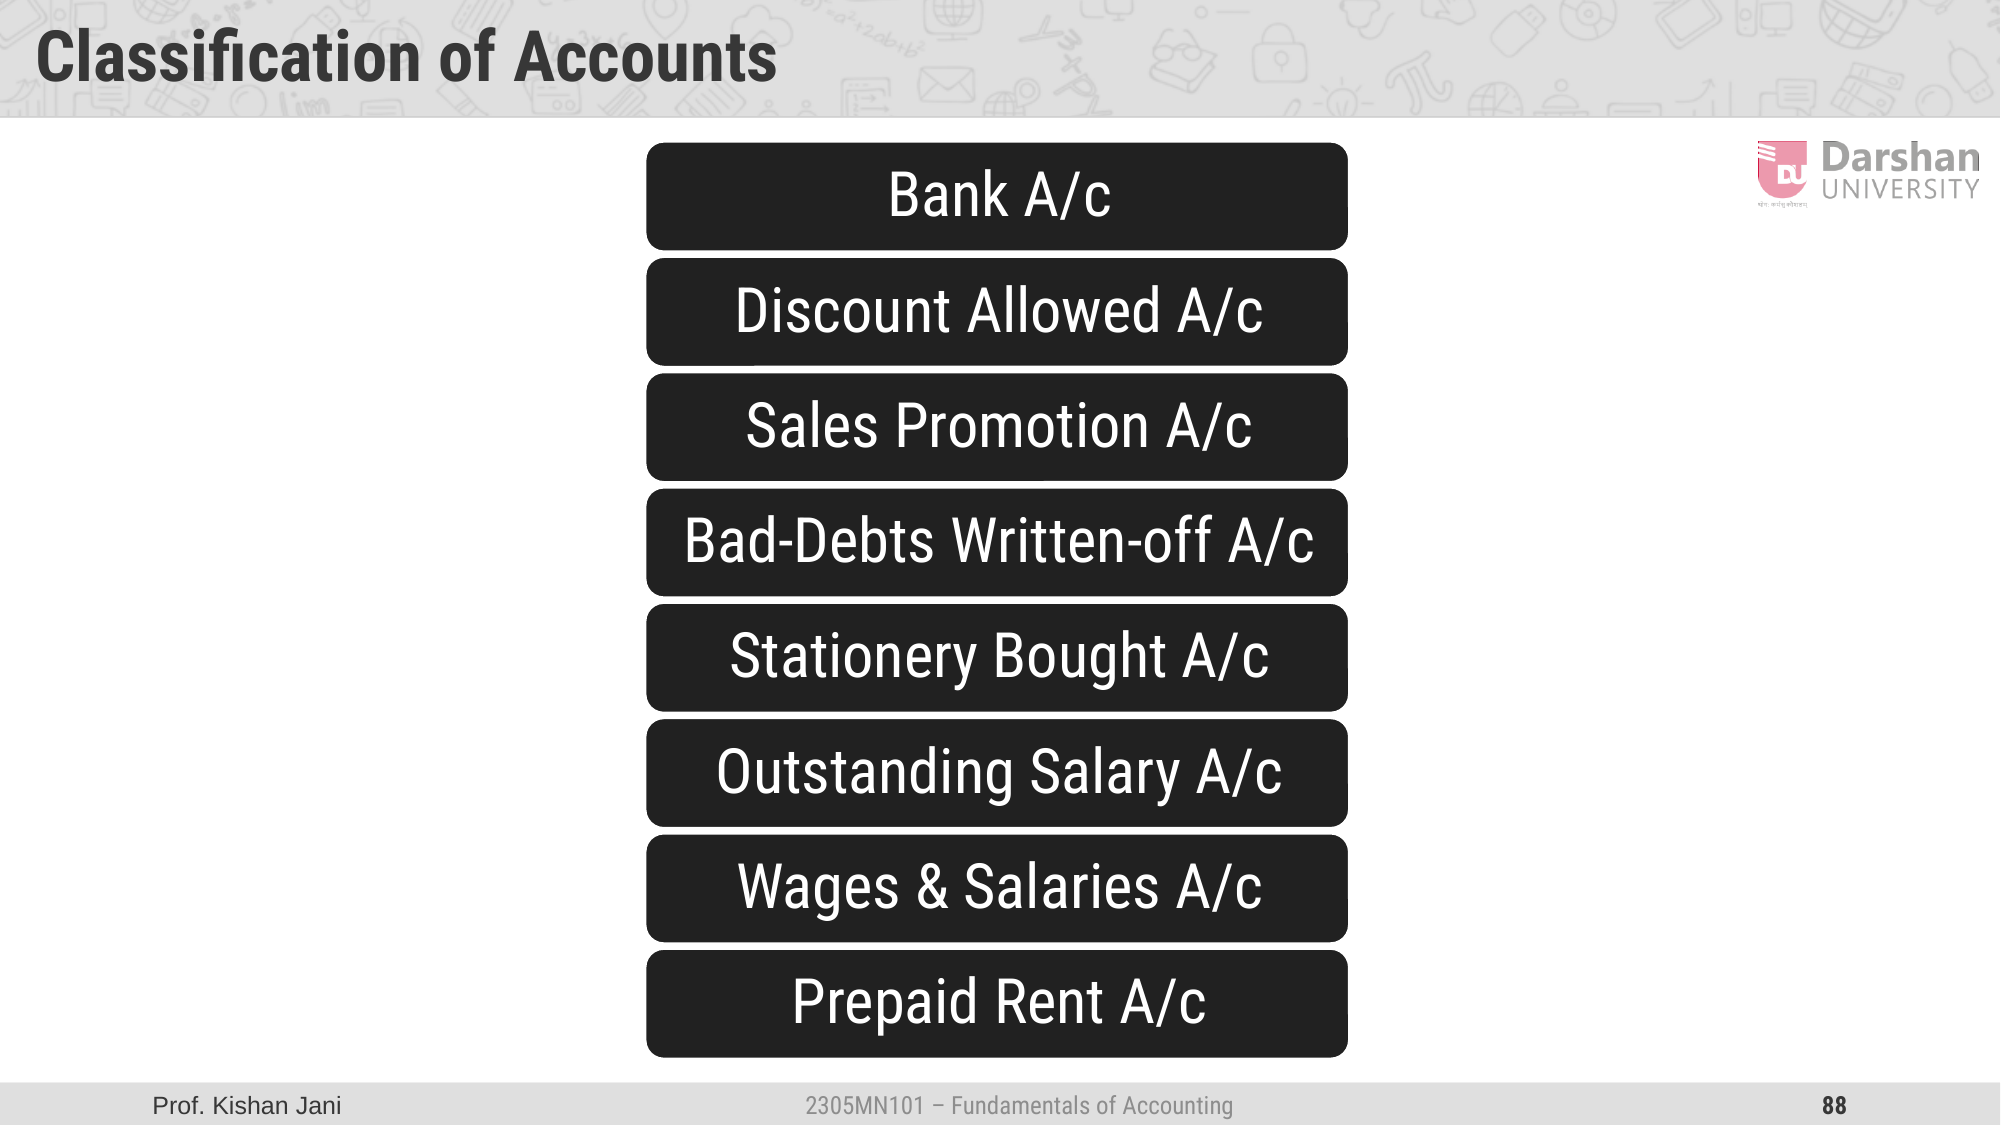

# Classification of Accounts
Bank A/c
Discount Allowed A/c
Sales Promotion A/c
Bad-Debts Written-off A/c
Stationery Bought A/c
Outstanding Salary A/c
Wages & Salaries A/c
Prepaid Rent A/c